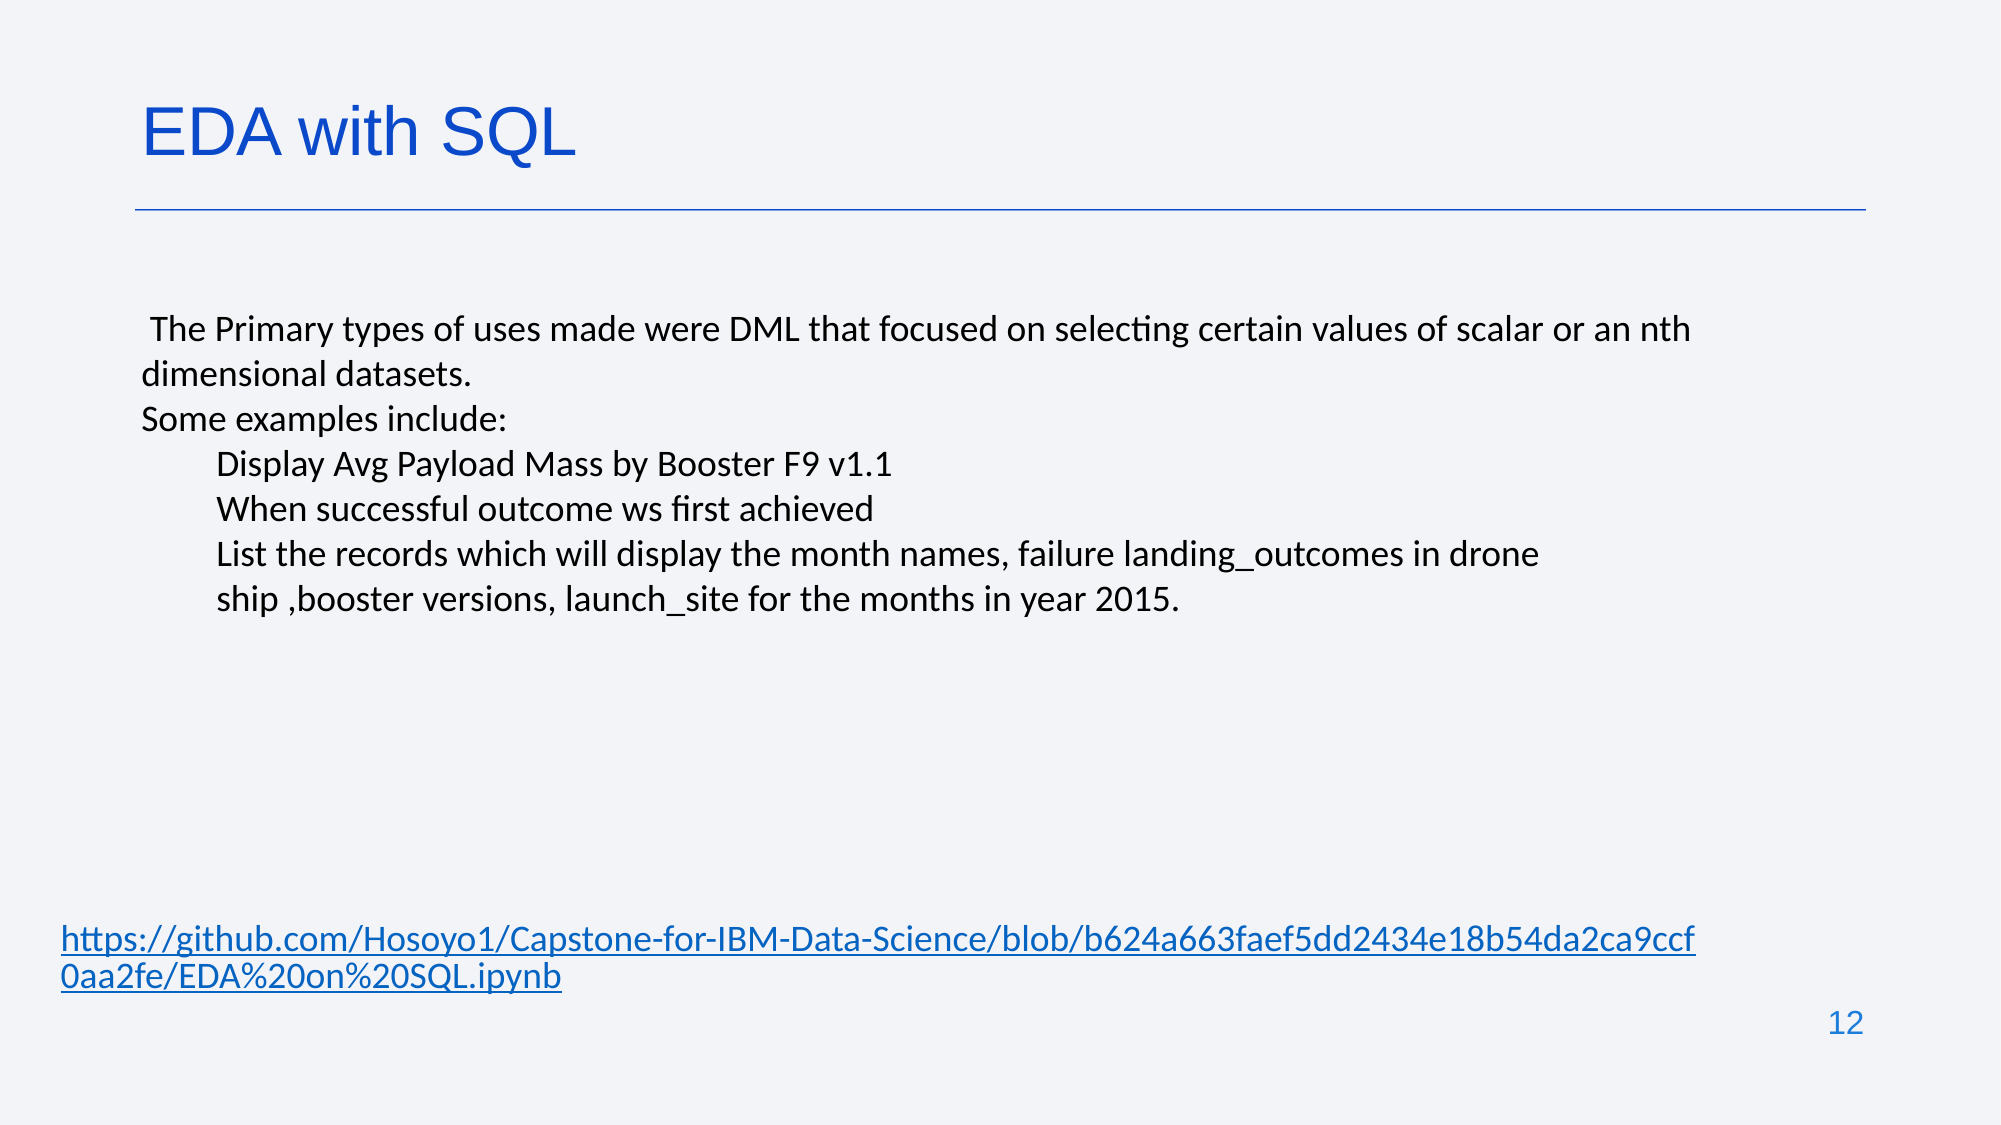

EDA with SQL
 The Primary types of uses made were DML that focused on selecting certain values of scalar or an nth dimensional datasets.
Some examples include:
Display Avg Payload Mass by Booster F9 v1.1
When successful outcome ws first achieved
List the records which will display the month names, failure landing_outcomes in drone ship ,booster versions, launch_site for the months in year 2015.

https://github.com/Hosoyo1/Capstone-for-IBM-Data-Science/blob/b624a663faef5dd2434e18b54da2ca9ccf0aa2fe/EDA%20on%20SQL.ipynb

12